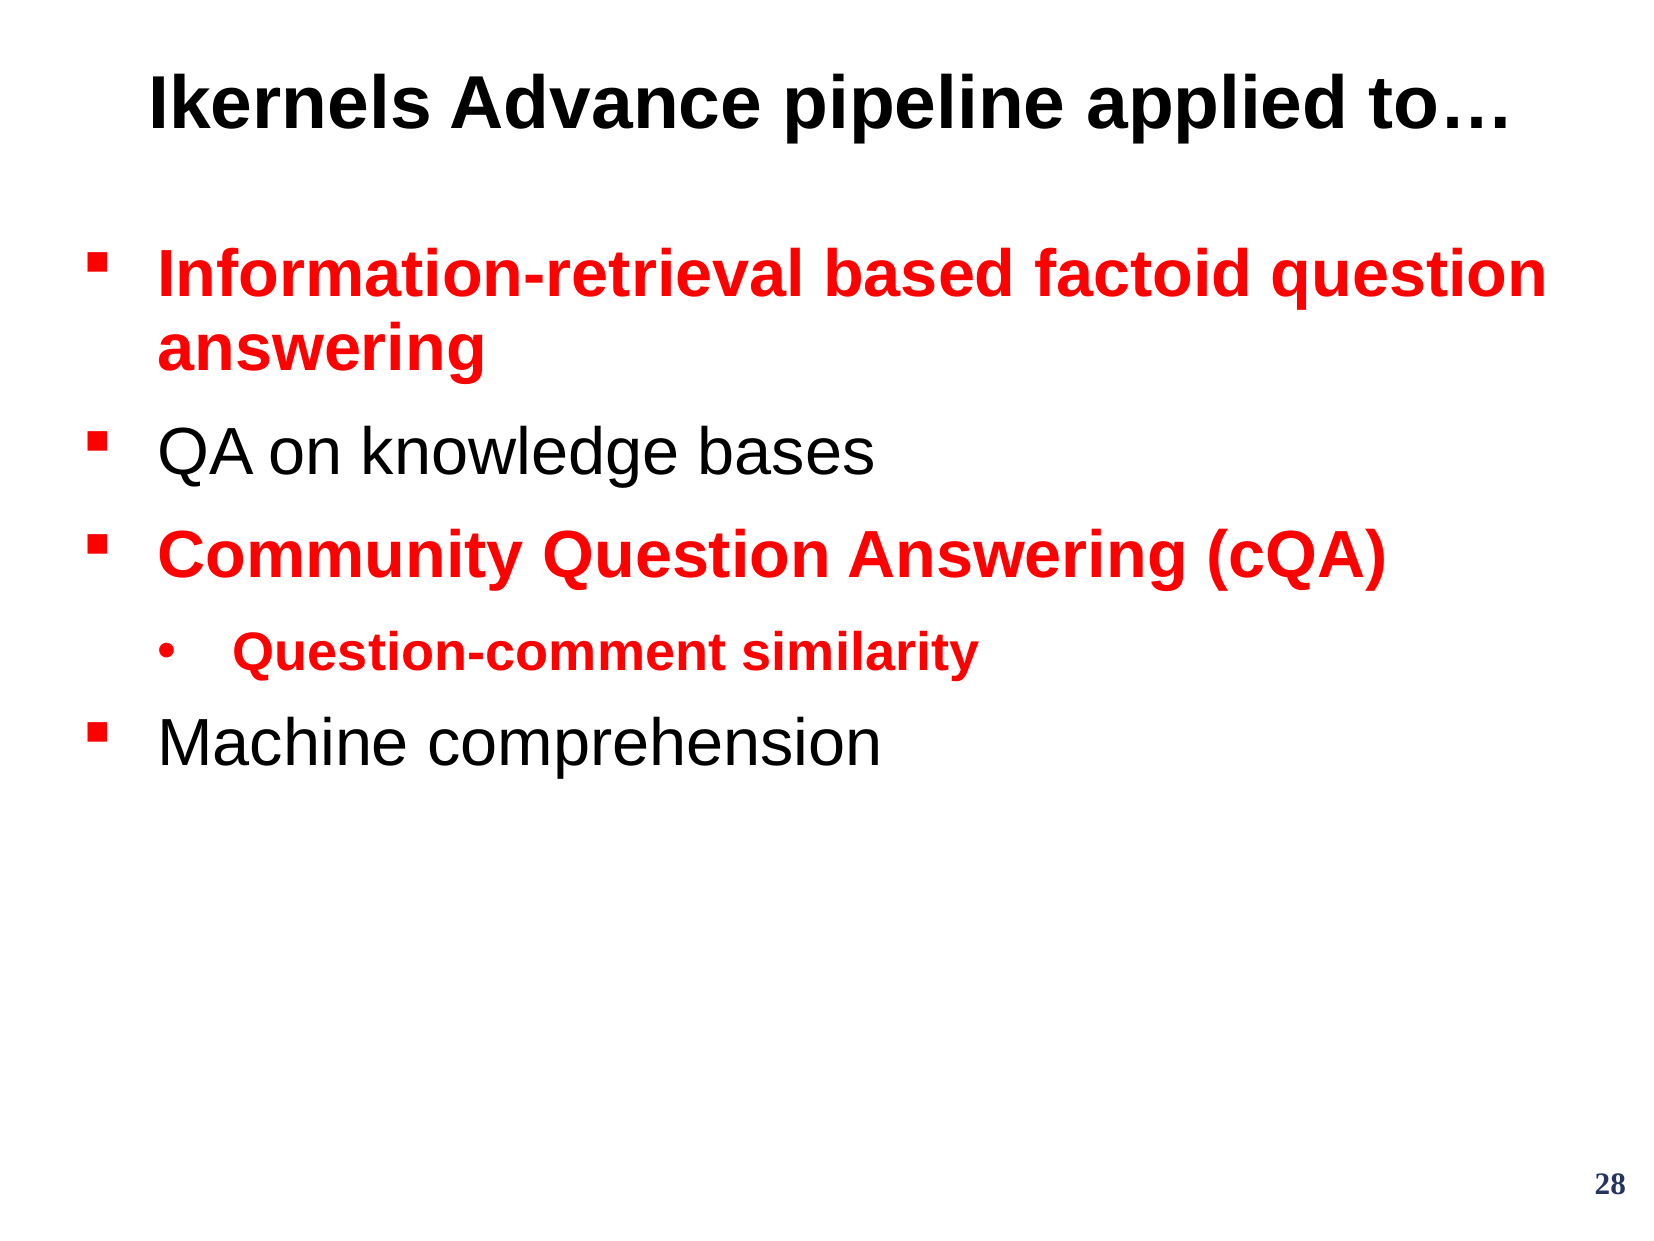

# Ikernels Advance pipeline applied to…
Information-retrieval based factoid question answering
QA on knowledge bases
Community Question Answering (cQA)
Question-comment similarity
Machine comprehension

28